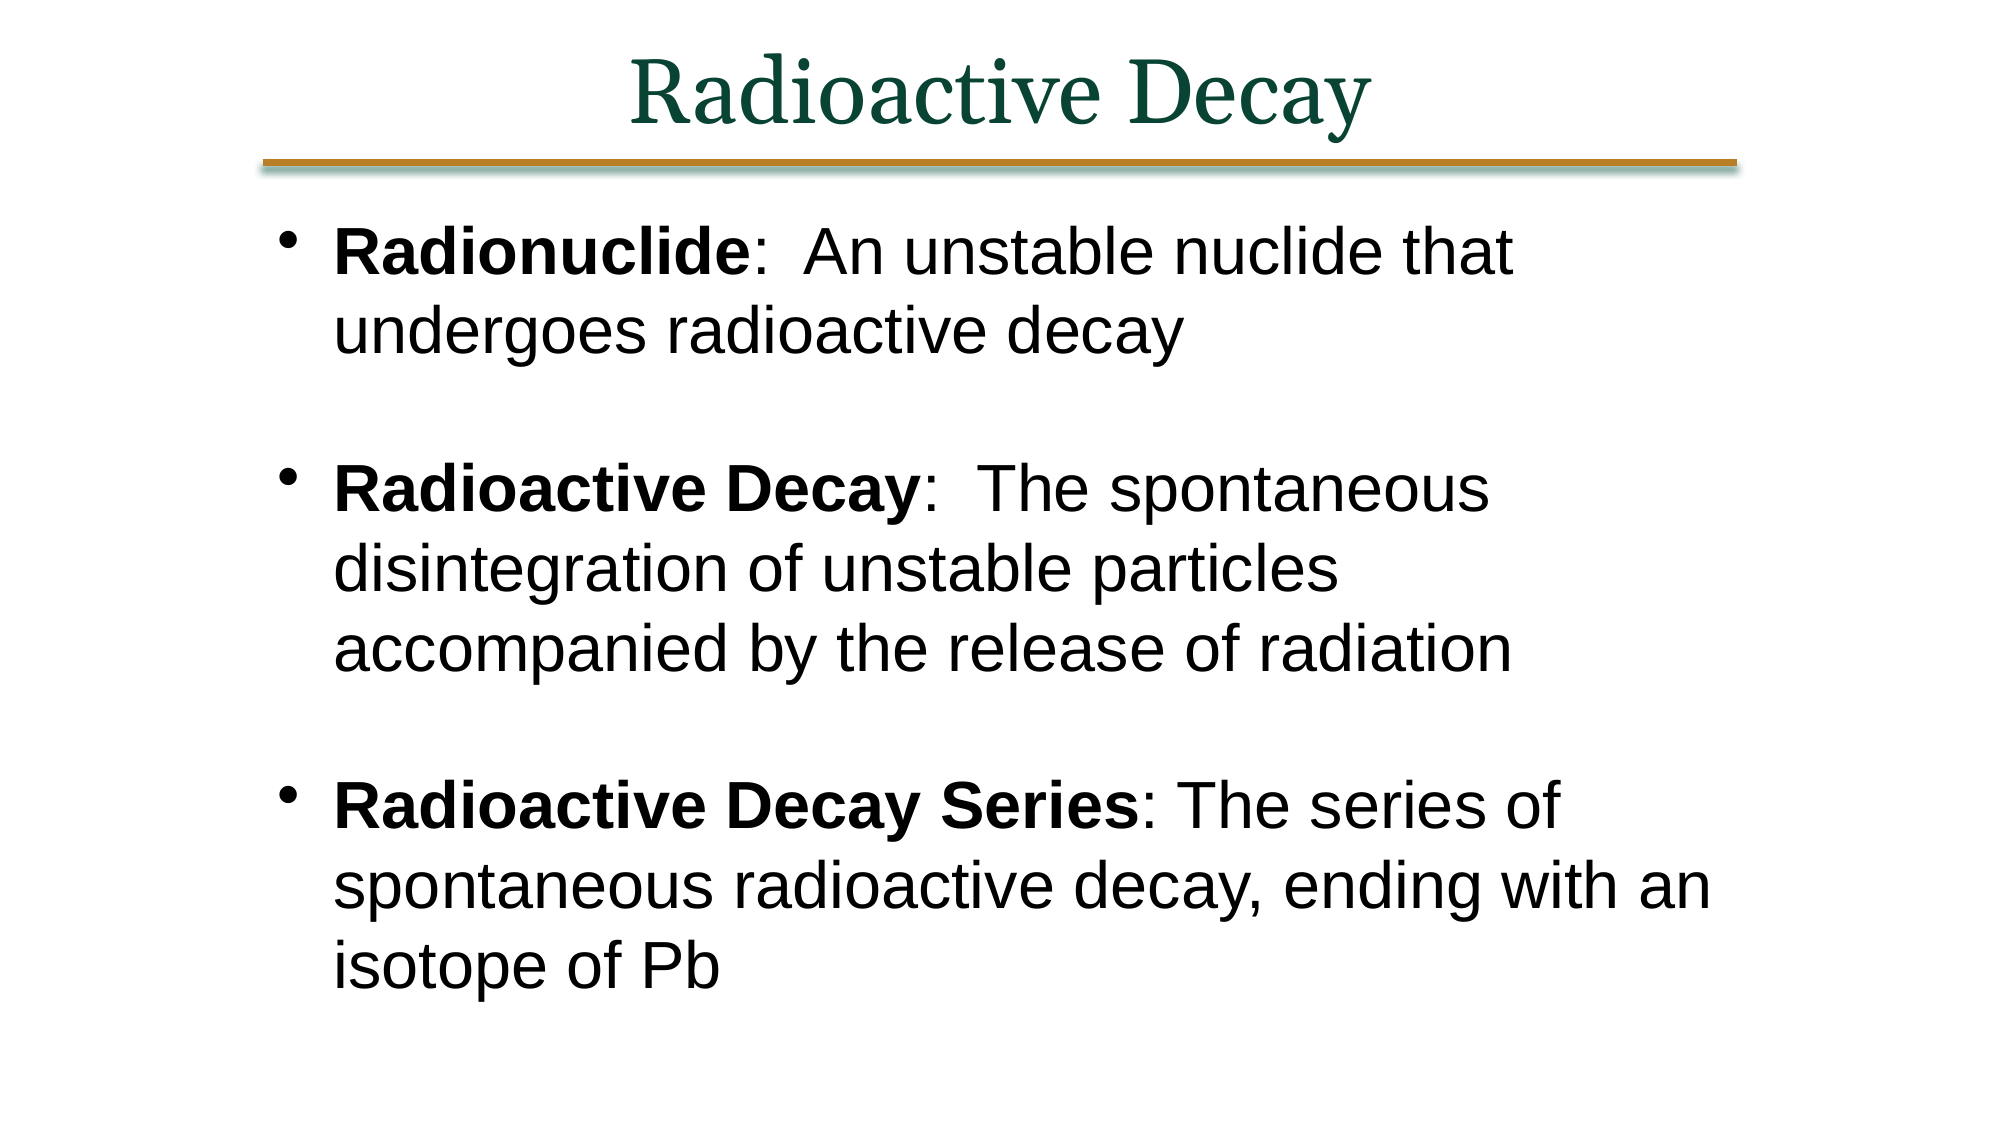

Radioactive Decay
Radionuclide:  An unstable nuclide that undergoes radioactive decay

Radioactive Decay:  The spontaneous disintegration of unstable particles accompanied by the release of radiation

Radioactive Decay Series: The series of spontaneous radioactive decay, ending with an isotope of Pb